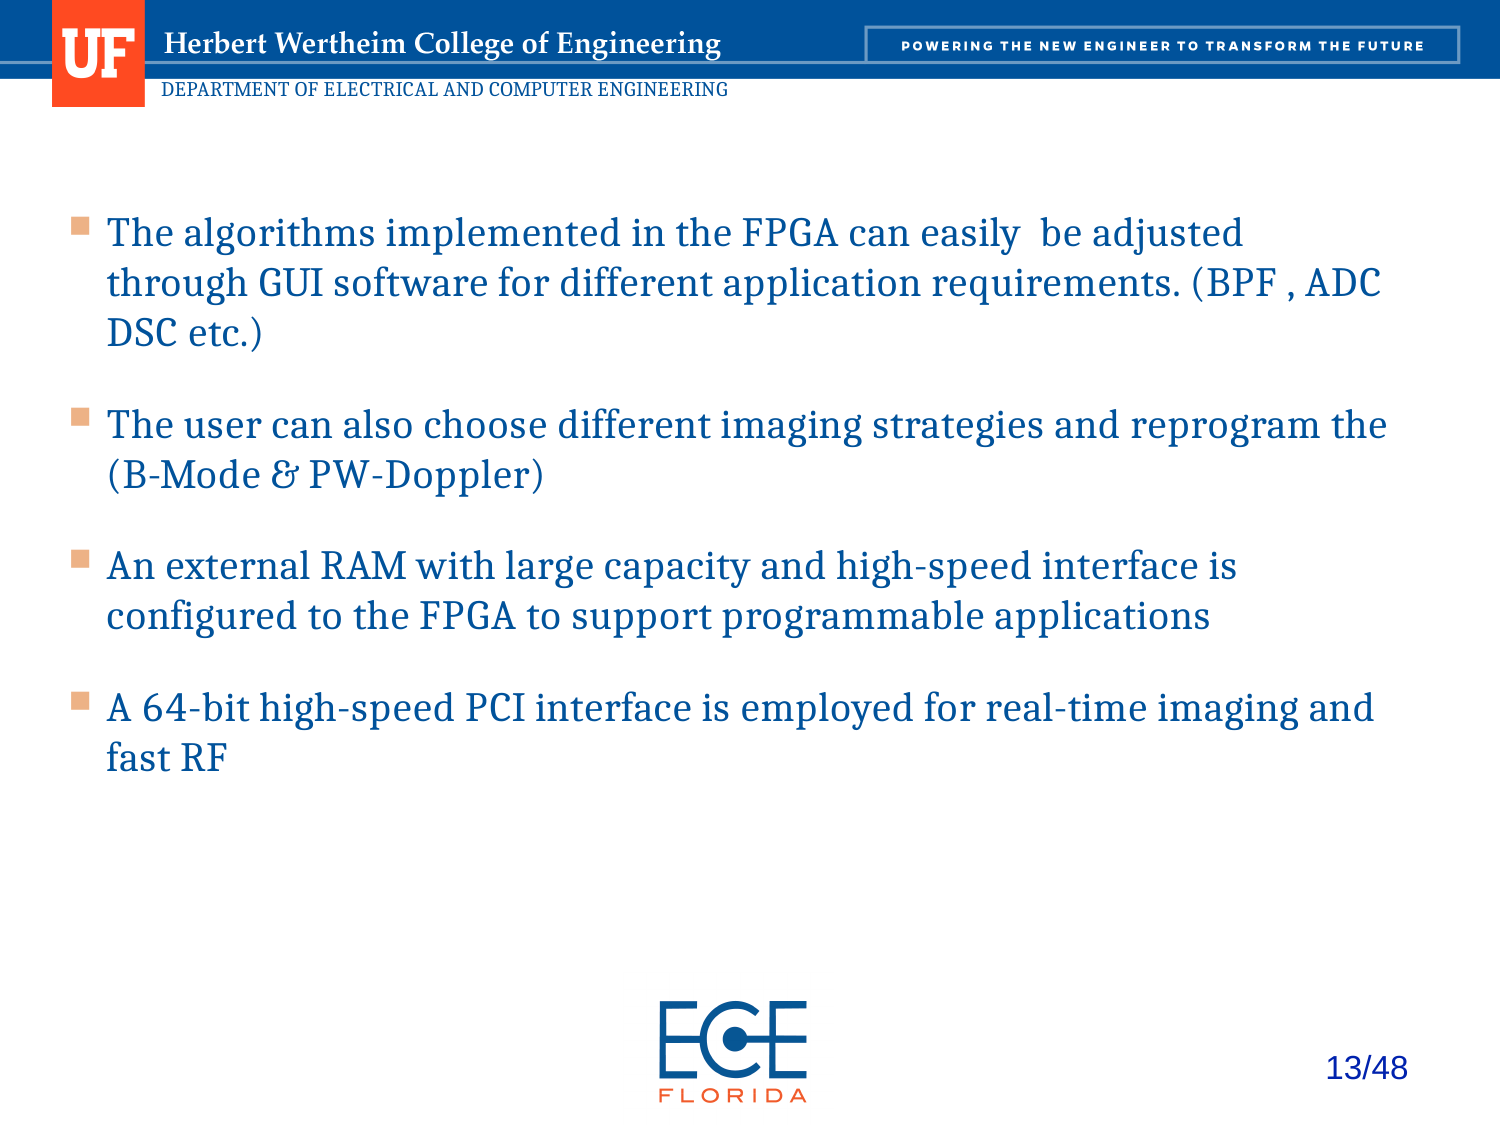

The algorithms implemented in the FPGA can easily  be adjusted through GUI software for different application requirements. (BPF , ADC DSC etc.)
The user can also choose different imaging strategies and reprogram the (B-Mode & PW-Doppler)
An external RAM with large capacity and high-speed interface is configured to the FPGA to support programmable applications
A 64-bit high-speed PCI interface is employed for real-time imaging and fast RF
13/48